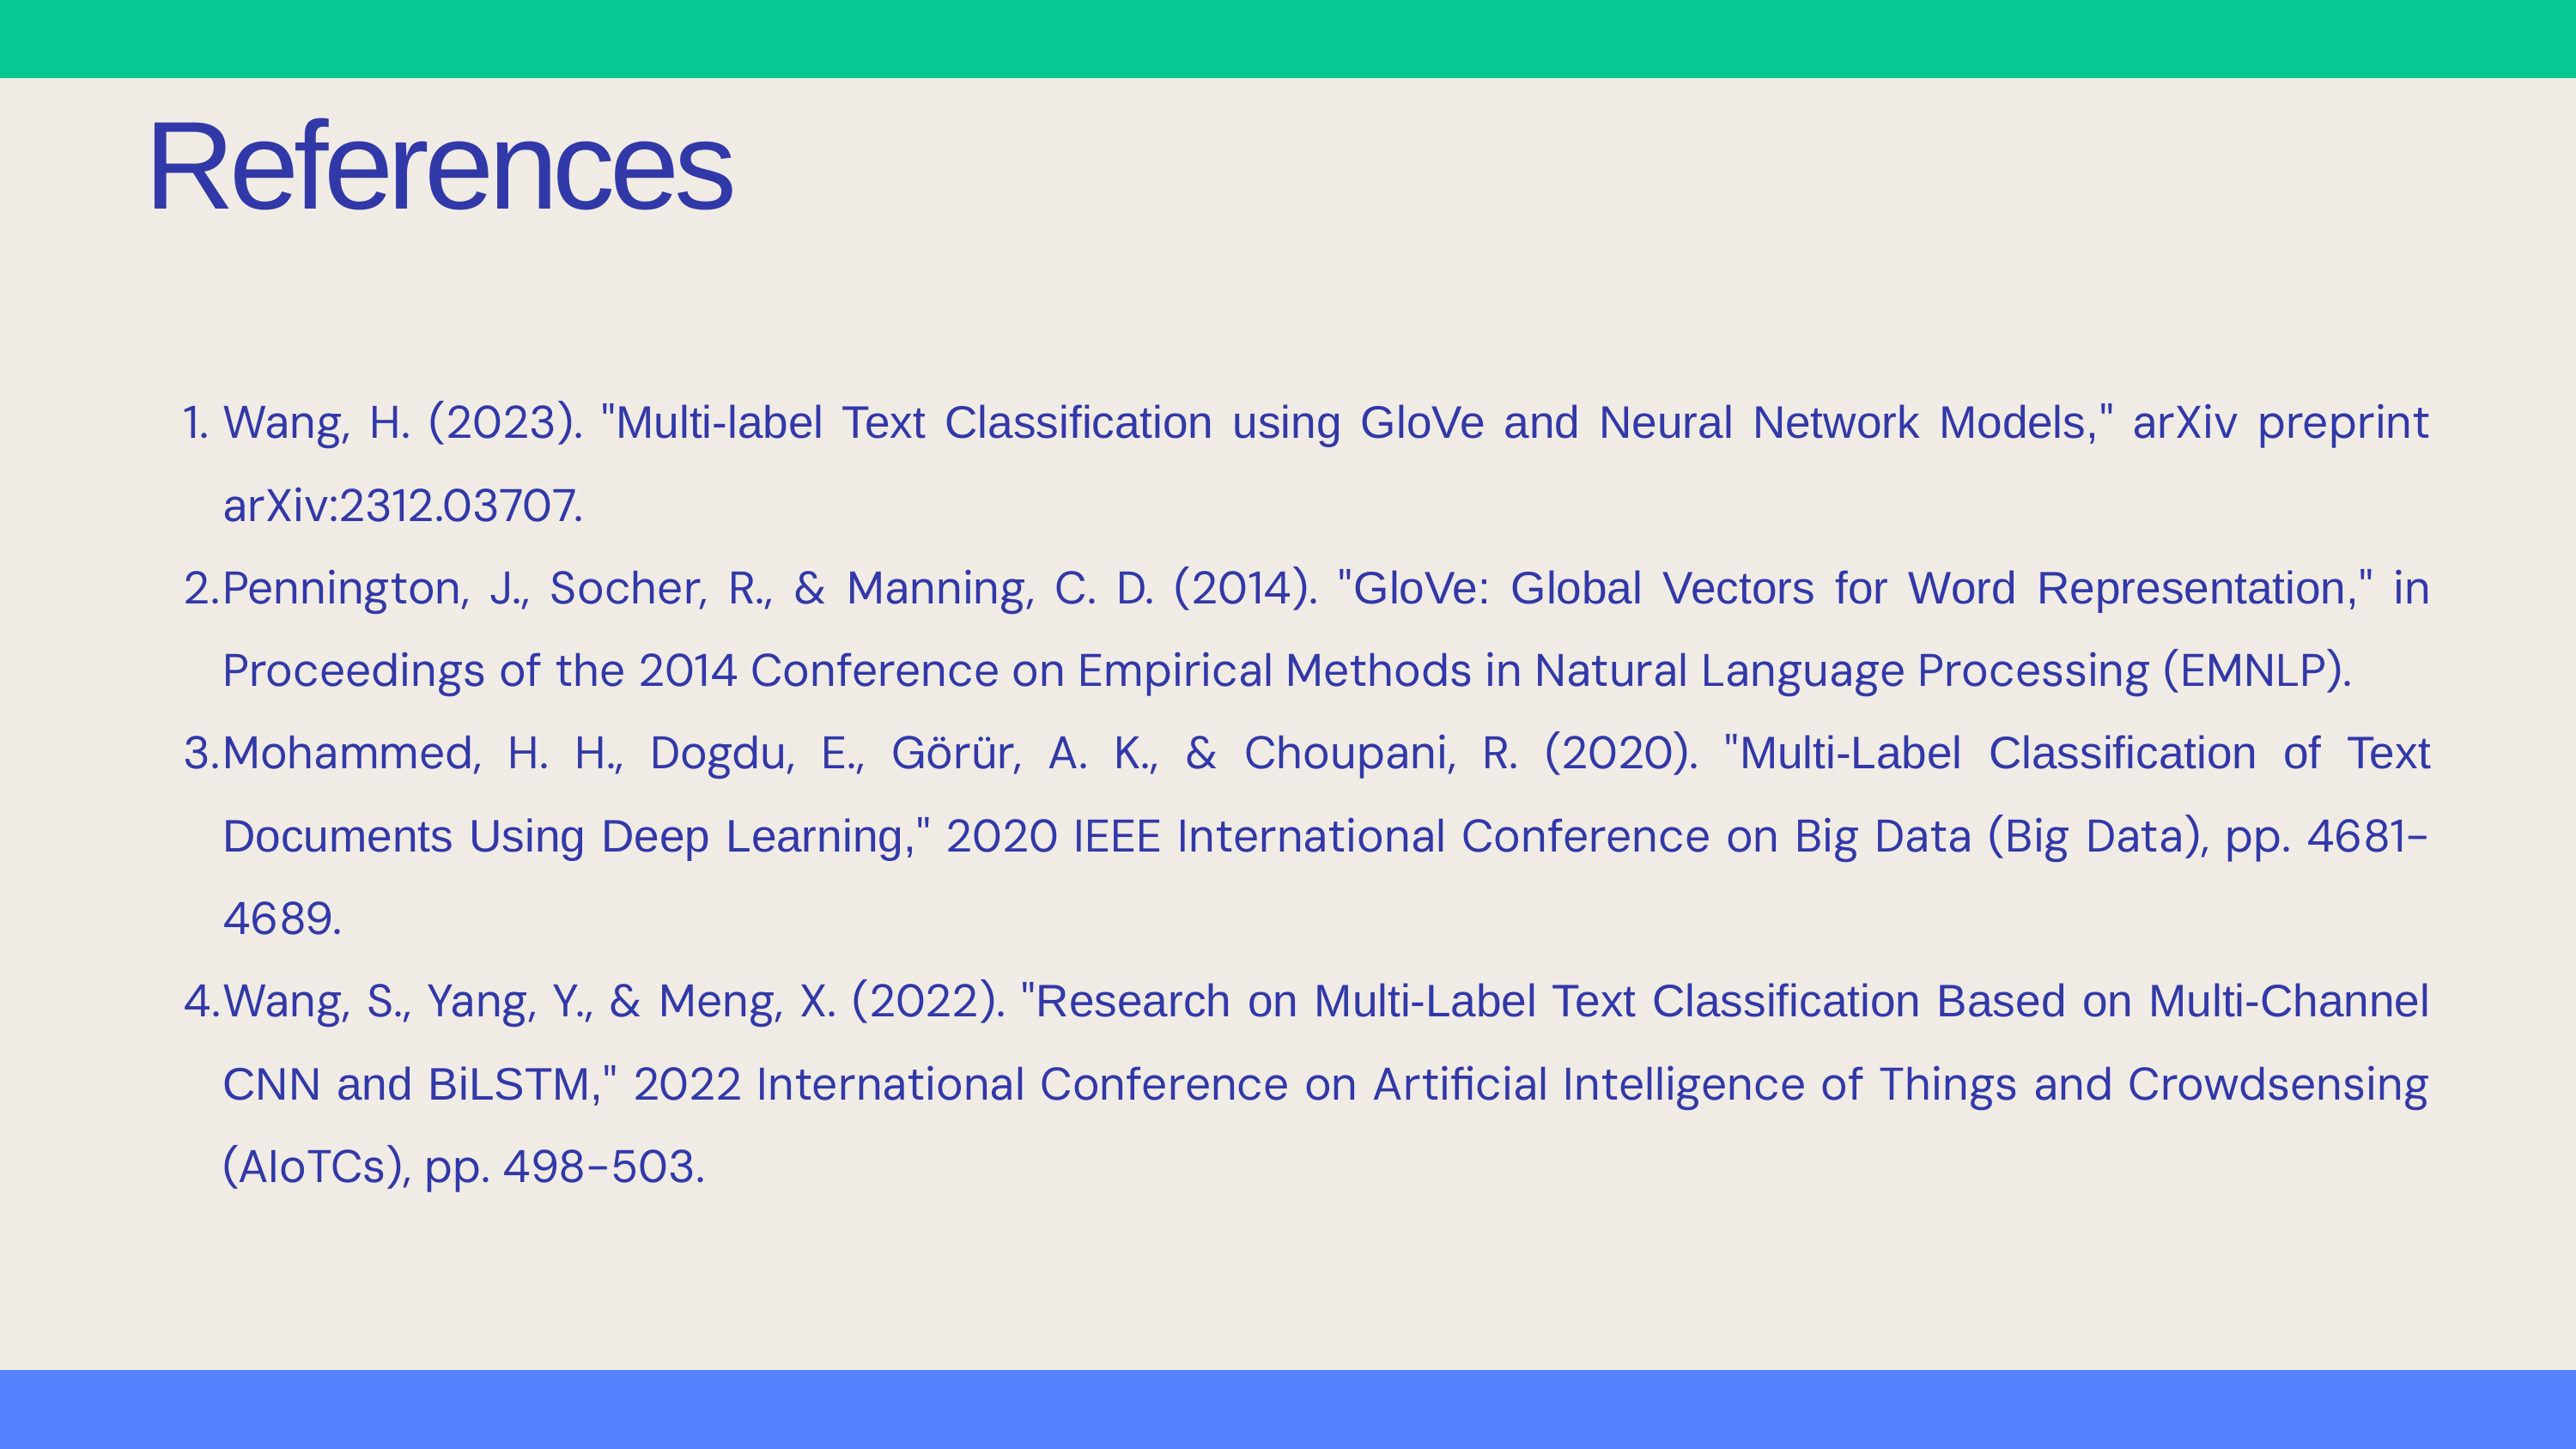

References
Wang, H. (2023). "Multi-label Text Classification using GloVe and Neural Network Models," arXiv preprint arXiv:2312.03707.
Pennington, J., Socher, R., & Manning, C. D. (2014). "GloVe: Global Vectors for Word Representation," in Proceedings of the 2014 Conference on Empirical Methods in Natural Language Processing (EMNLP).
Mohammed, H. H., Dogdu, E., Görür, A. K., & Choupani, R. (2020). "Multi-Label Classification of Text Documents Using Deep Learning," 2020 IEEE International Conference on Big Data (Big Data), pp. 4681-4689.
Wang, S., Yang, Y., & Meng, X. (2022). "Research on Multi-Label Text Classification Based on Multi-Channel CNN and BiLSTM," 2022 International Conference on Artificial Intelligence of Things and Crowdsensing (AIoTCs), pp. 498-503.